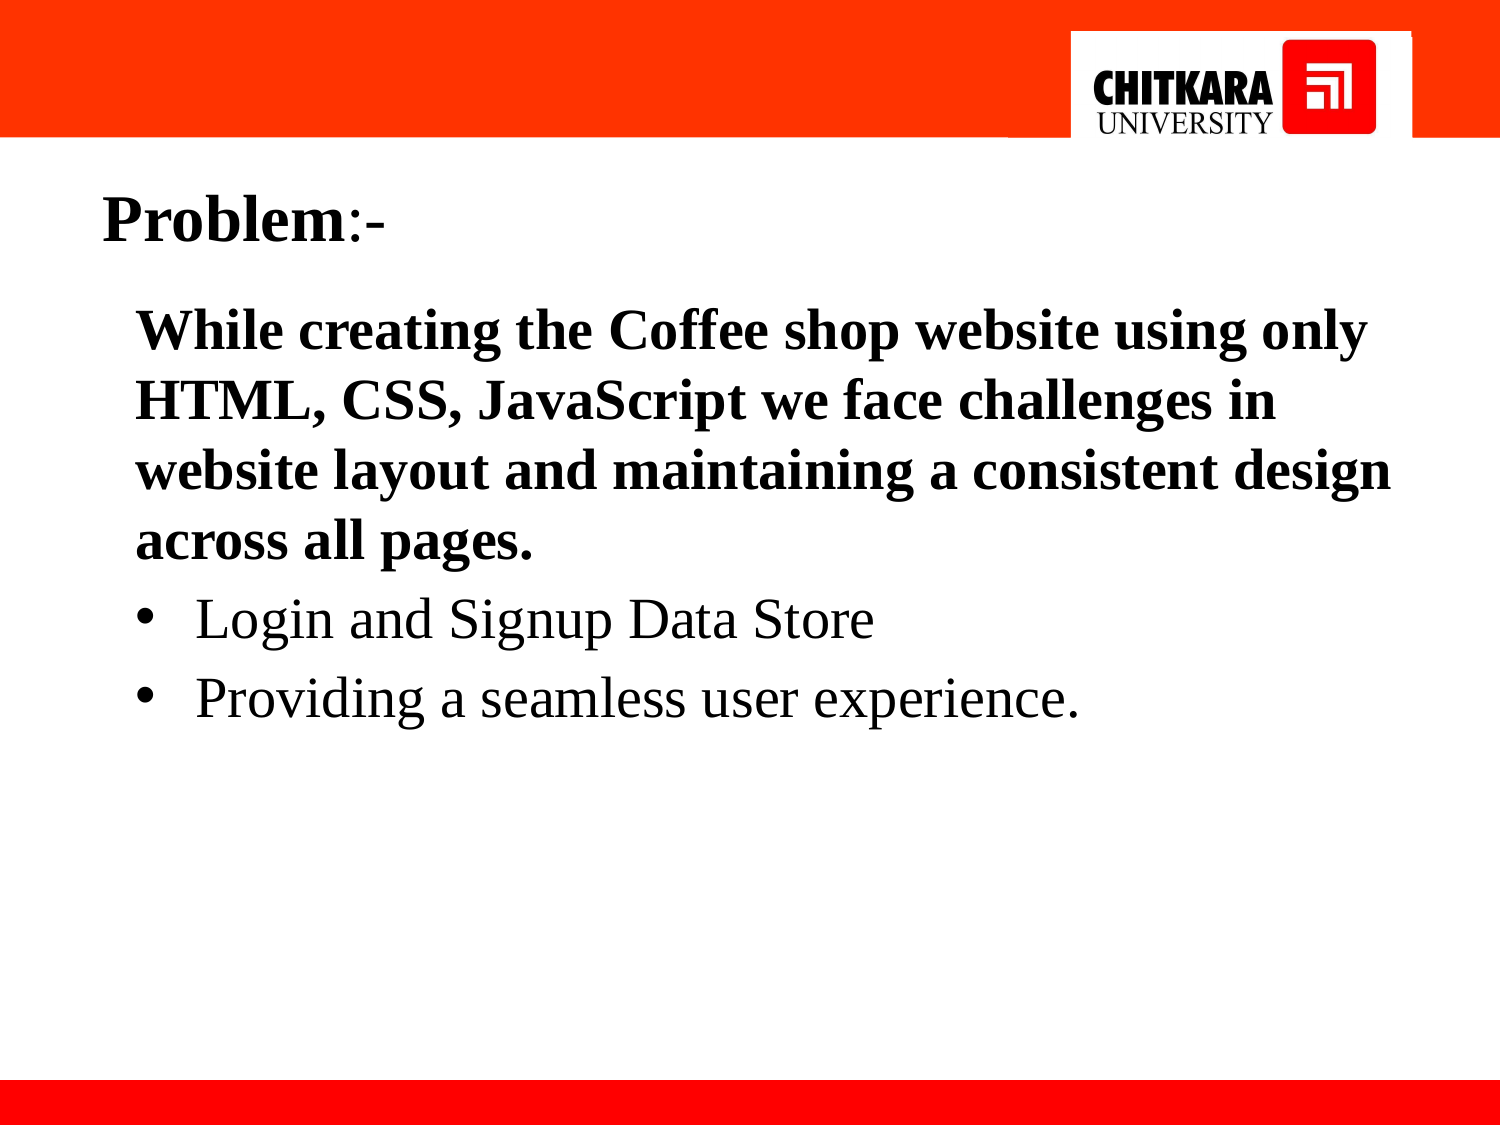

# Problem:-
While creating the Coffee shop website using only HTML, CSS, JavaScript we face challenges in website layout and maintaining a consistent design across all pages.
Login and Signup Data Store
Providing a seamless user experience.